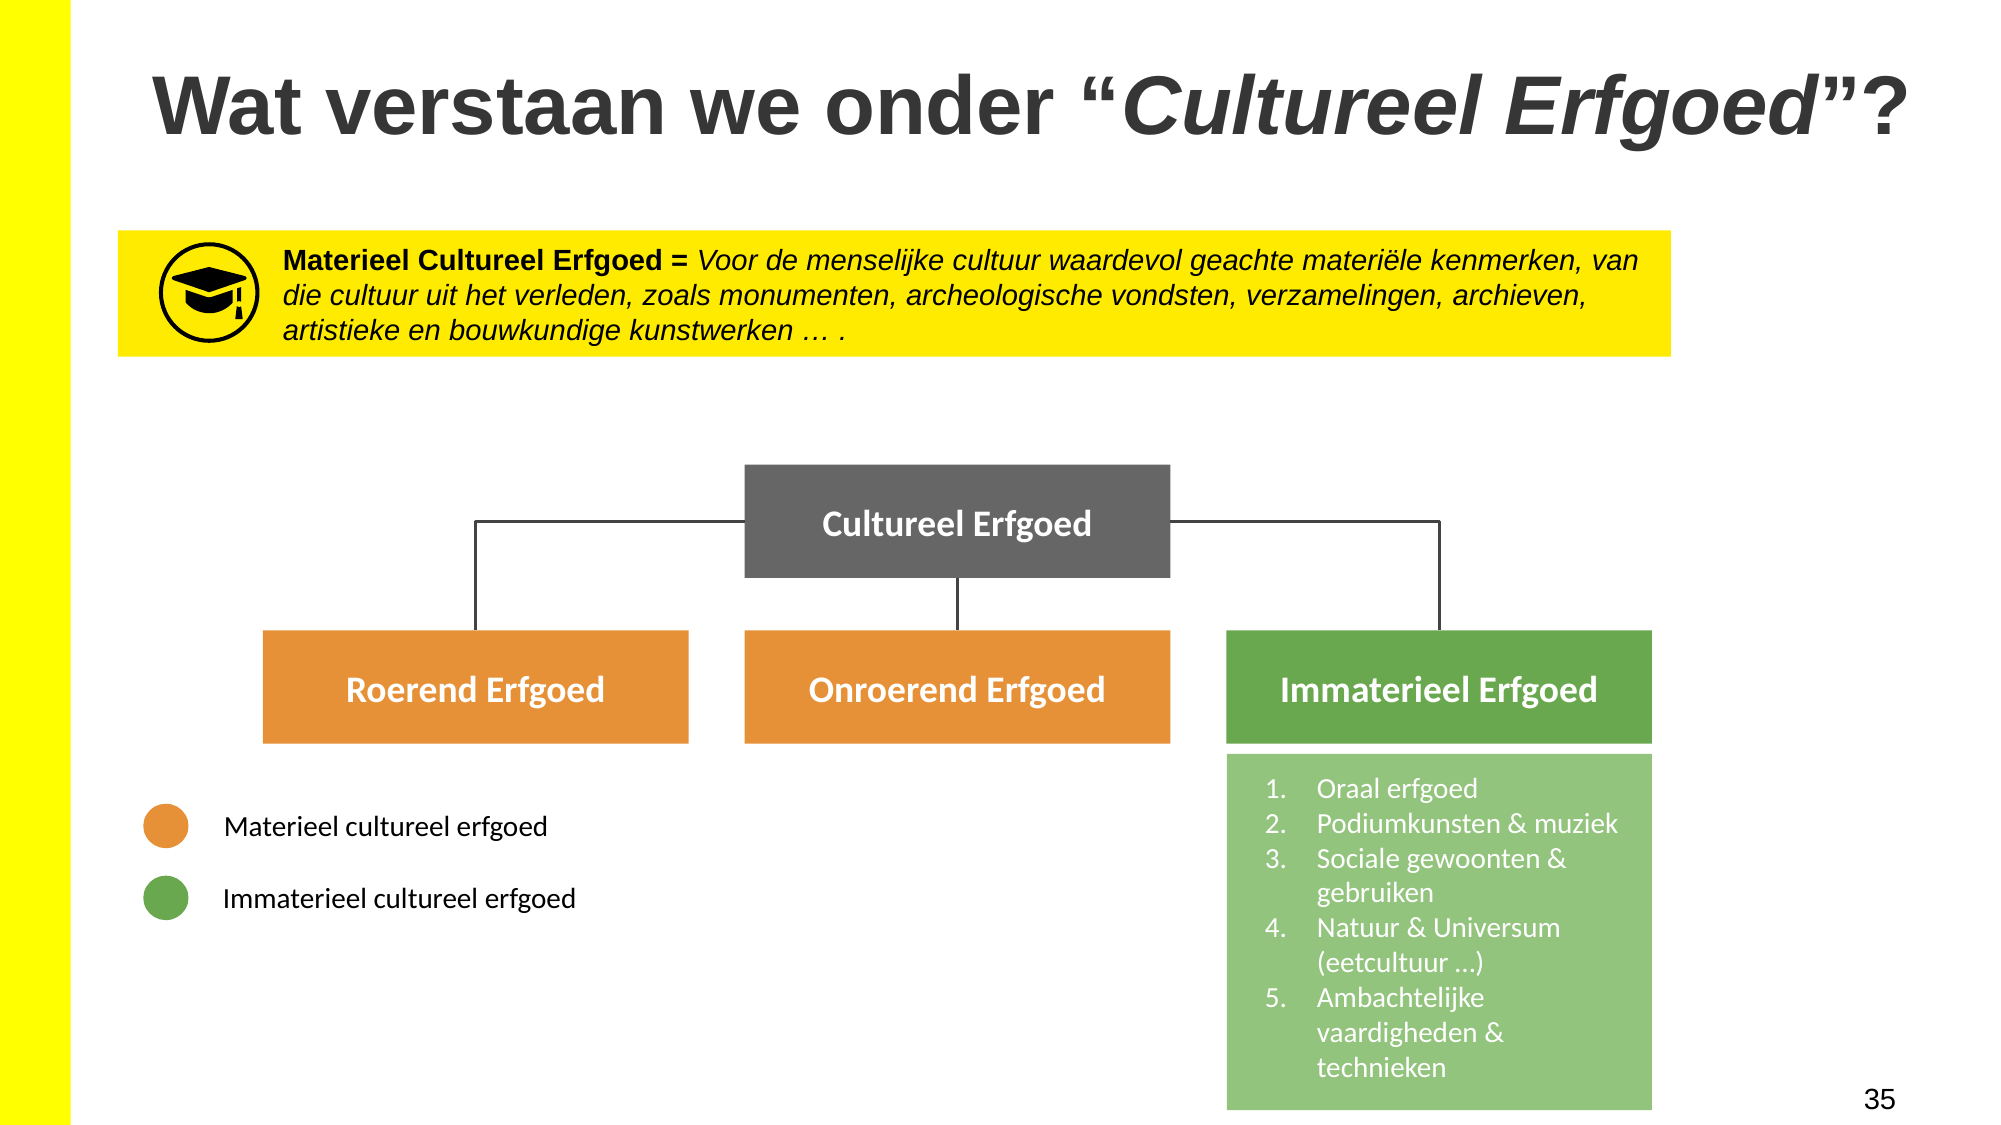

Wat verstaan we onder “Cultureel Erfgoed”?
Materieel Cultureel Erfgoed = Voor de menselijke cultuur waardevol geachte materiële kenmerken, van die cultuur uit het verleden, zoals monumenten, archeologische vondsten, verzamelingen, archieven, artistieke en bouwkundige kunstwerken … .

Cultureel Erfgoed
Roerend Erfgoed
Onroerend Erfgoed
Immaterieel Erfgoed
Oraal erfgoed
Podiumkunsten & muziek
Sociale gewoonten & gebruiken
Natuur & Universum (eetcultuur …)
Ambachtelijke vaardigheden & technieken

Materieel cultureel erfgoed

Immaterieel cultureel erfgoed

35